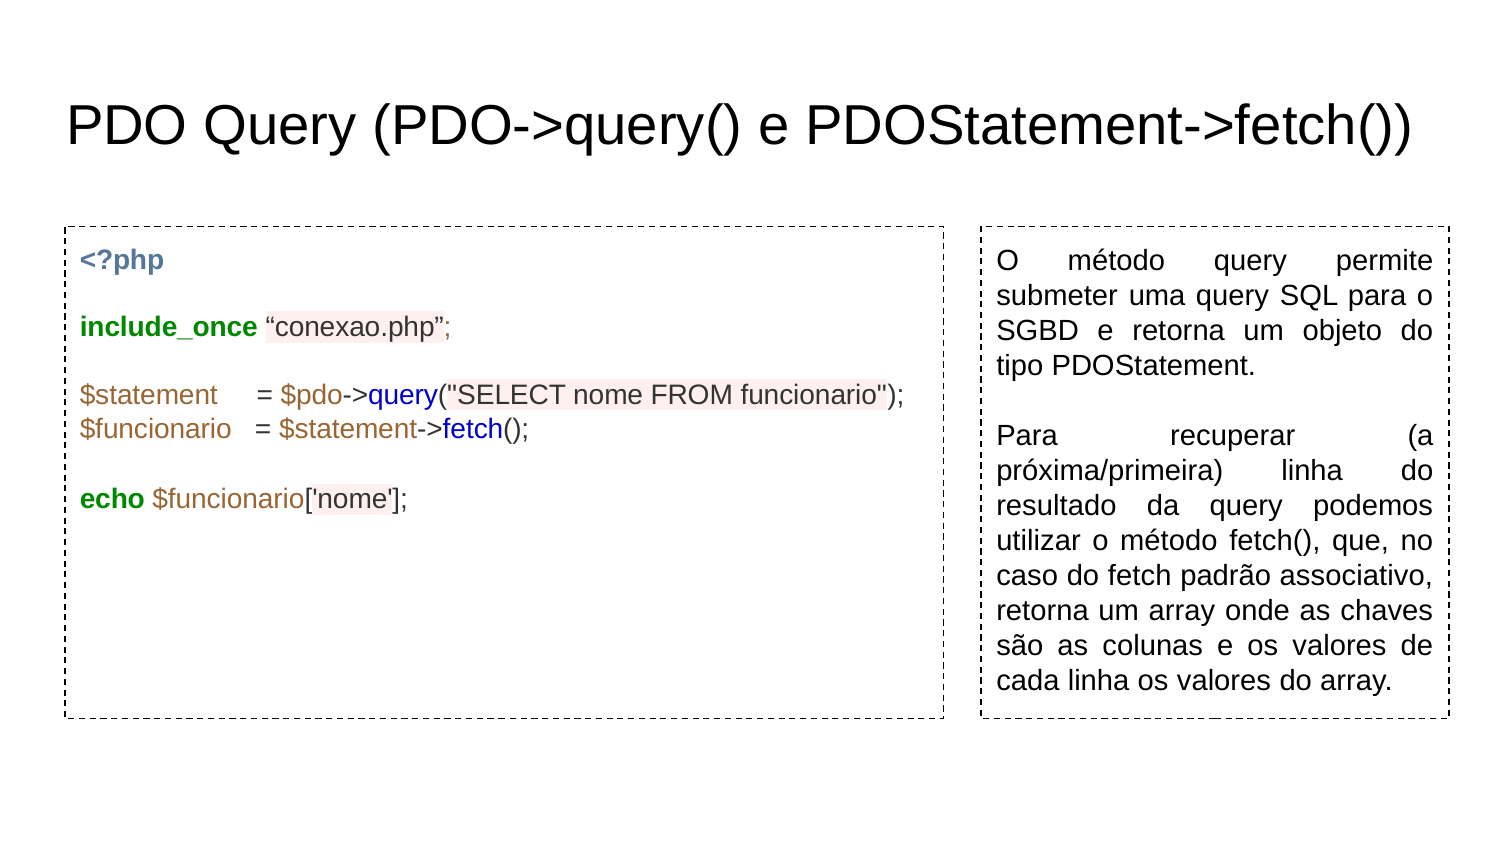

# PDO Query (PDO->query() e PDOStatement->fetch())
<?php

include_once “conexao.php”;

$statement     = $pdo->query("SELECT nome FROM funcionario");
$funcionario   = $statement->fetch();

echo $funcionario['nome'];
O método query permite submeter uma query SQL para o SGBD e retorna um objeto do tipo PDOStatement.

Para recuperar (a próxima/primeira) linha do resultado da query podemos utilizar o método fetch(), que, no caso do fetch padrão associativo, retorna um array onde as chaves são as colunas e os valores de cada linha os valores do array.